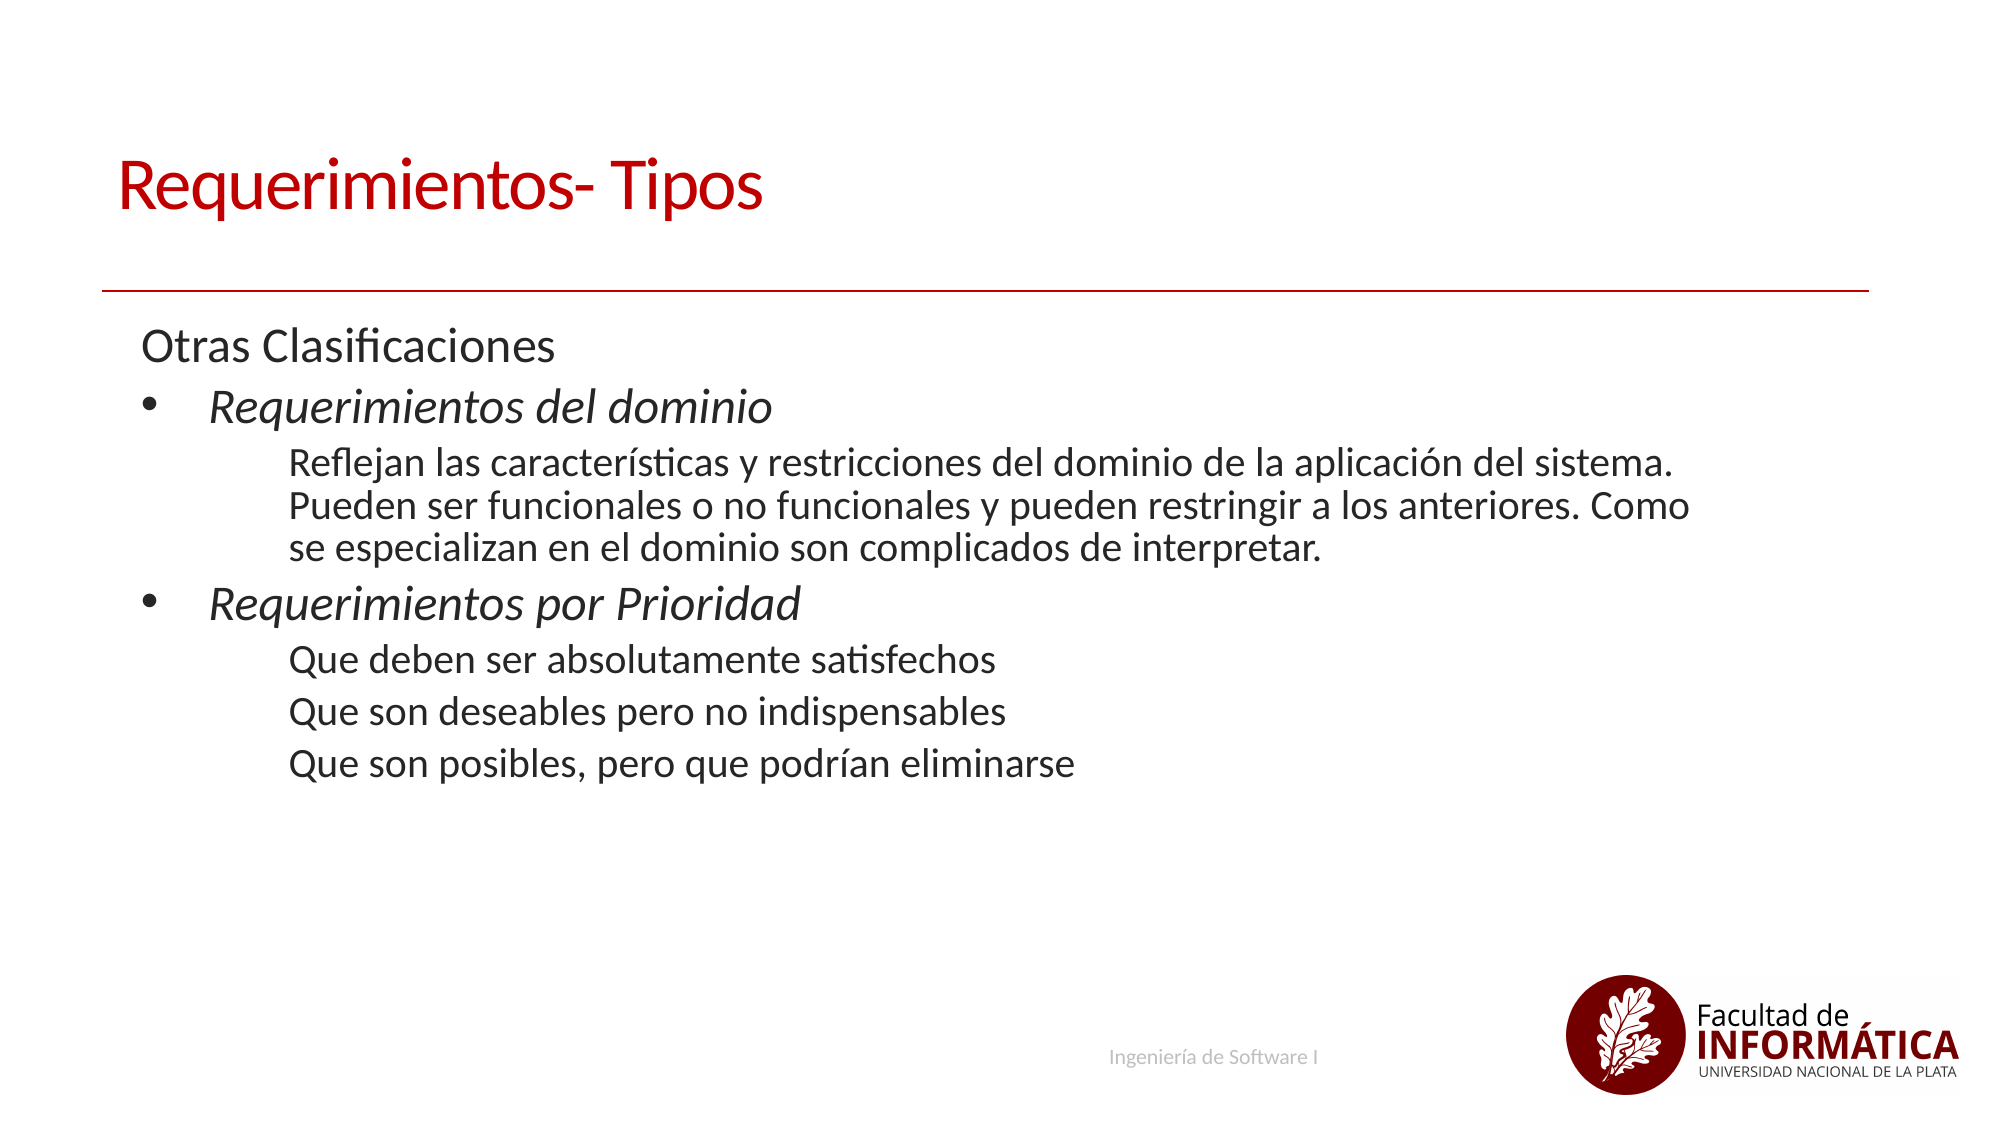

# Requerimientos- Tipos
Otras Clasificaciones
Requerimientos del dominio
Reflejan las características y restricciones del dominio de la aplicación del sistema. Pueden ser funcionales o no funcionales y pueden restringir a los anteriores. Como se especializan en el dominio son complicados de interpretar.
Requerimientos por Prioridad
Que deben ser absolutamente satisfechos
Que son deseables pero no indispensables
Que son posibles, pero que podrían eliminarse
33
Ingeniería de Software I